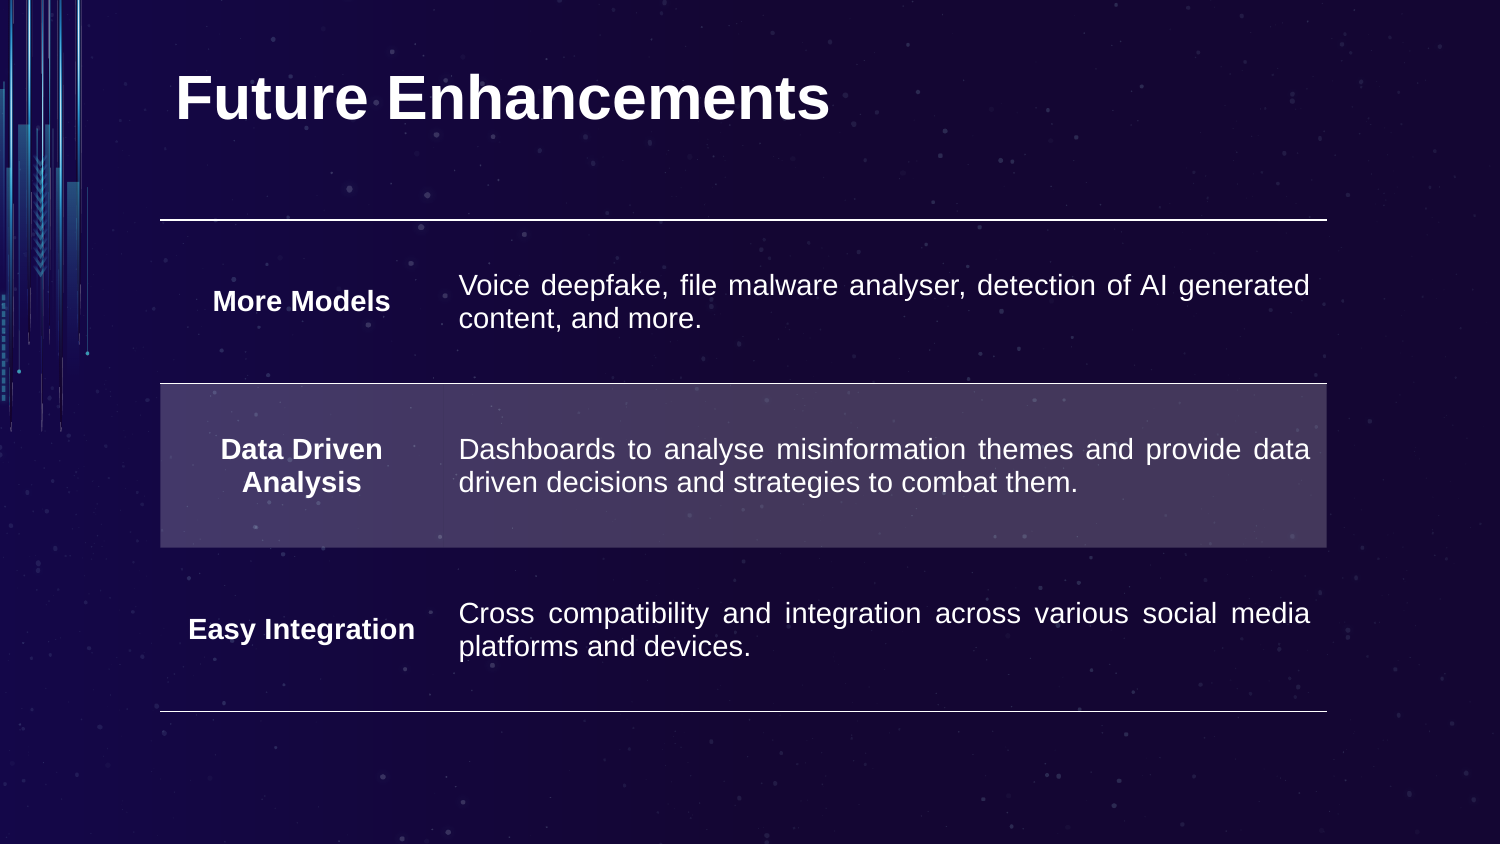

Future Enhancements
| More Models | Voice deepfake, file malware analyser, detection of AI generated content, and more. |
| --- | --- |
| Data Driven Analysis | Dashboards to analyse misinformation themes and provide data driven decisions and strategies to combat them. |
| Easy Integration | Cross compatibility and integration across various social media platforms and devices. |